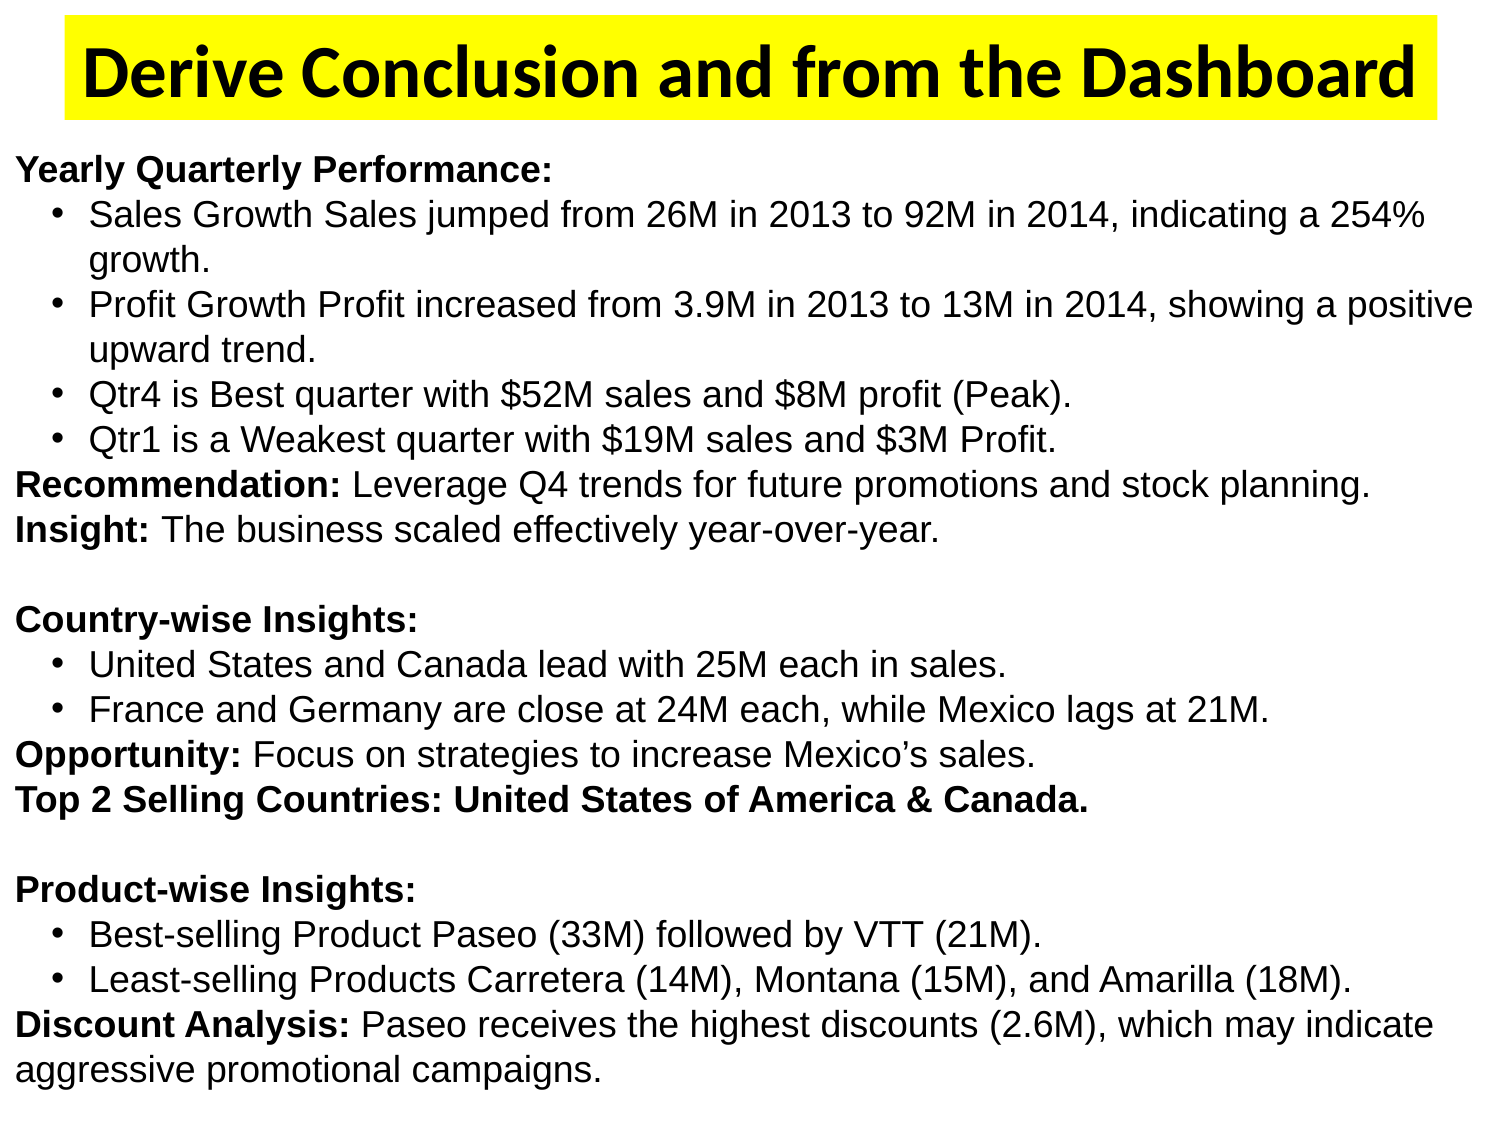

Derive Conclusion and from the Dashboard
Yearly Quarterly Performance:
Sales Growth Sales jumped from 26M in 2013 to 92M in 2014, indicating a 254% growth.
Profit Growth Profit increased from 3.9M in 2013 to 13M in 2014, showing a positive upward trend.
Qtr4 is Best quarter with $52M sales and $8M profit (Peak).
Qtr1 is a Weakest quarter with $19M sales and $3M Profit.
Recommendation: Leverage Q4 trends for future promotions and stock planning.
Insight: The business scaled effectively year-over-year.

Country-wise Insights:
United States and Canada lead with 25M each in sales.
France and Germany are close at 24M each, while Mexico lags at 21M.
Opportunity: Focus on strategies to increase Mexico’s sales.
Top 2 Selling Countries: United States of America & Canada.

Product-wise Insights:
Best-selling Product Paseo (33M) followed by VTT (21M).
Least-selling Products Carretera (14M), Montana (15M), and Amarilla (18M).
Discount Analysis: Paseo receives the highest discounts (2.6M), which may indicate aggressive promotional campaigns.